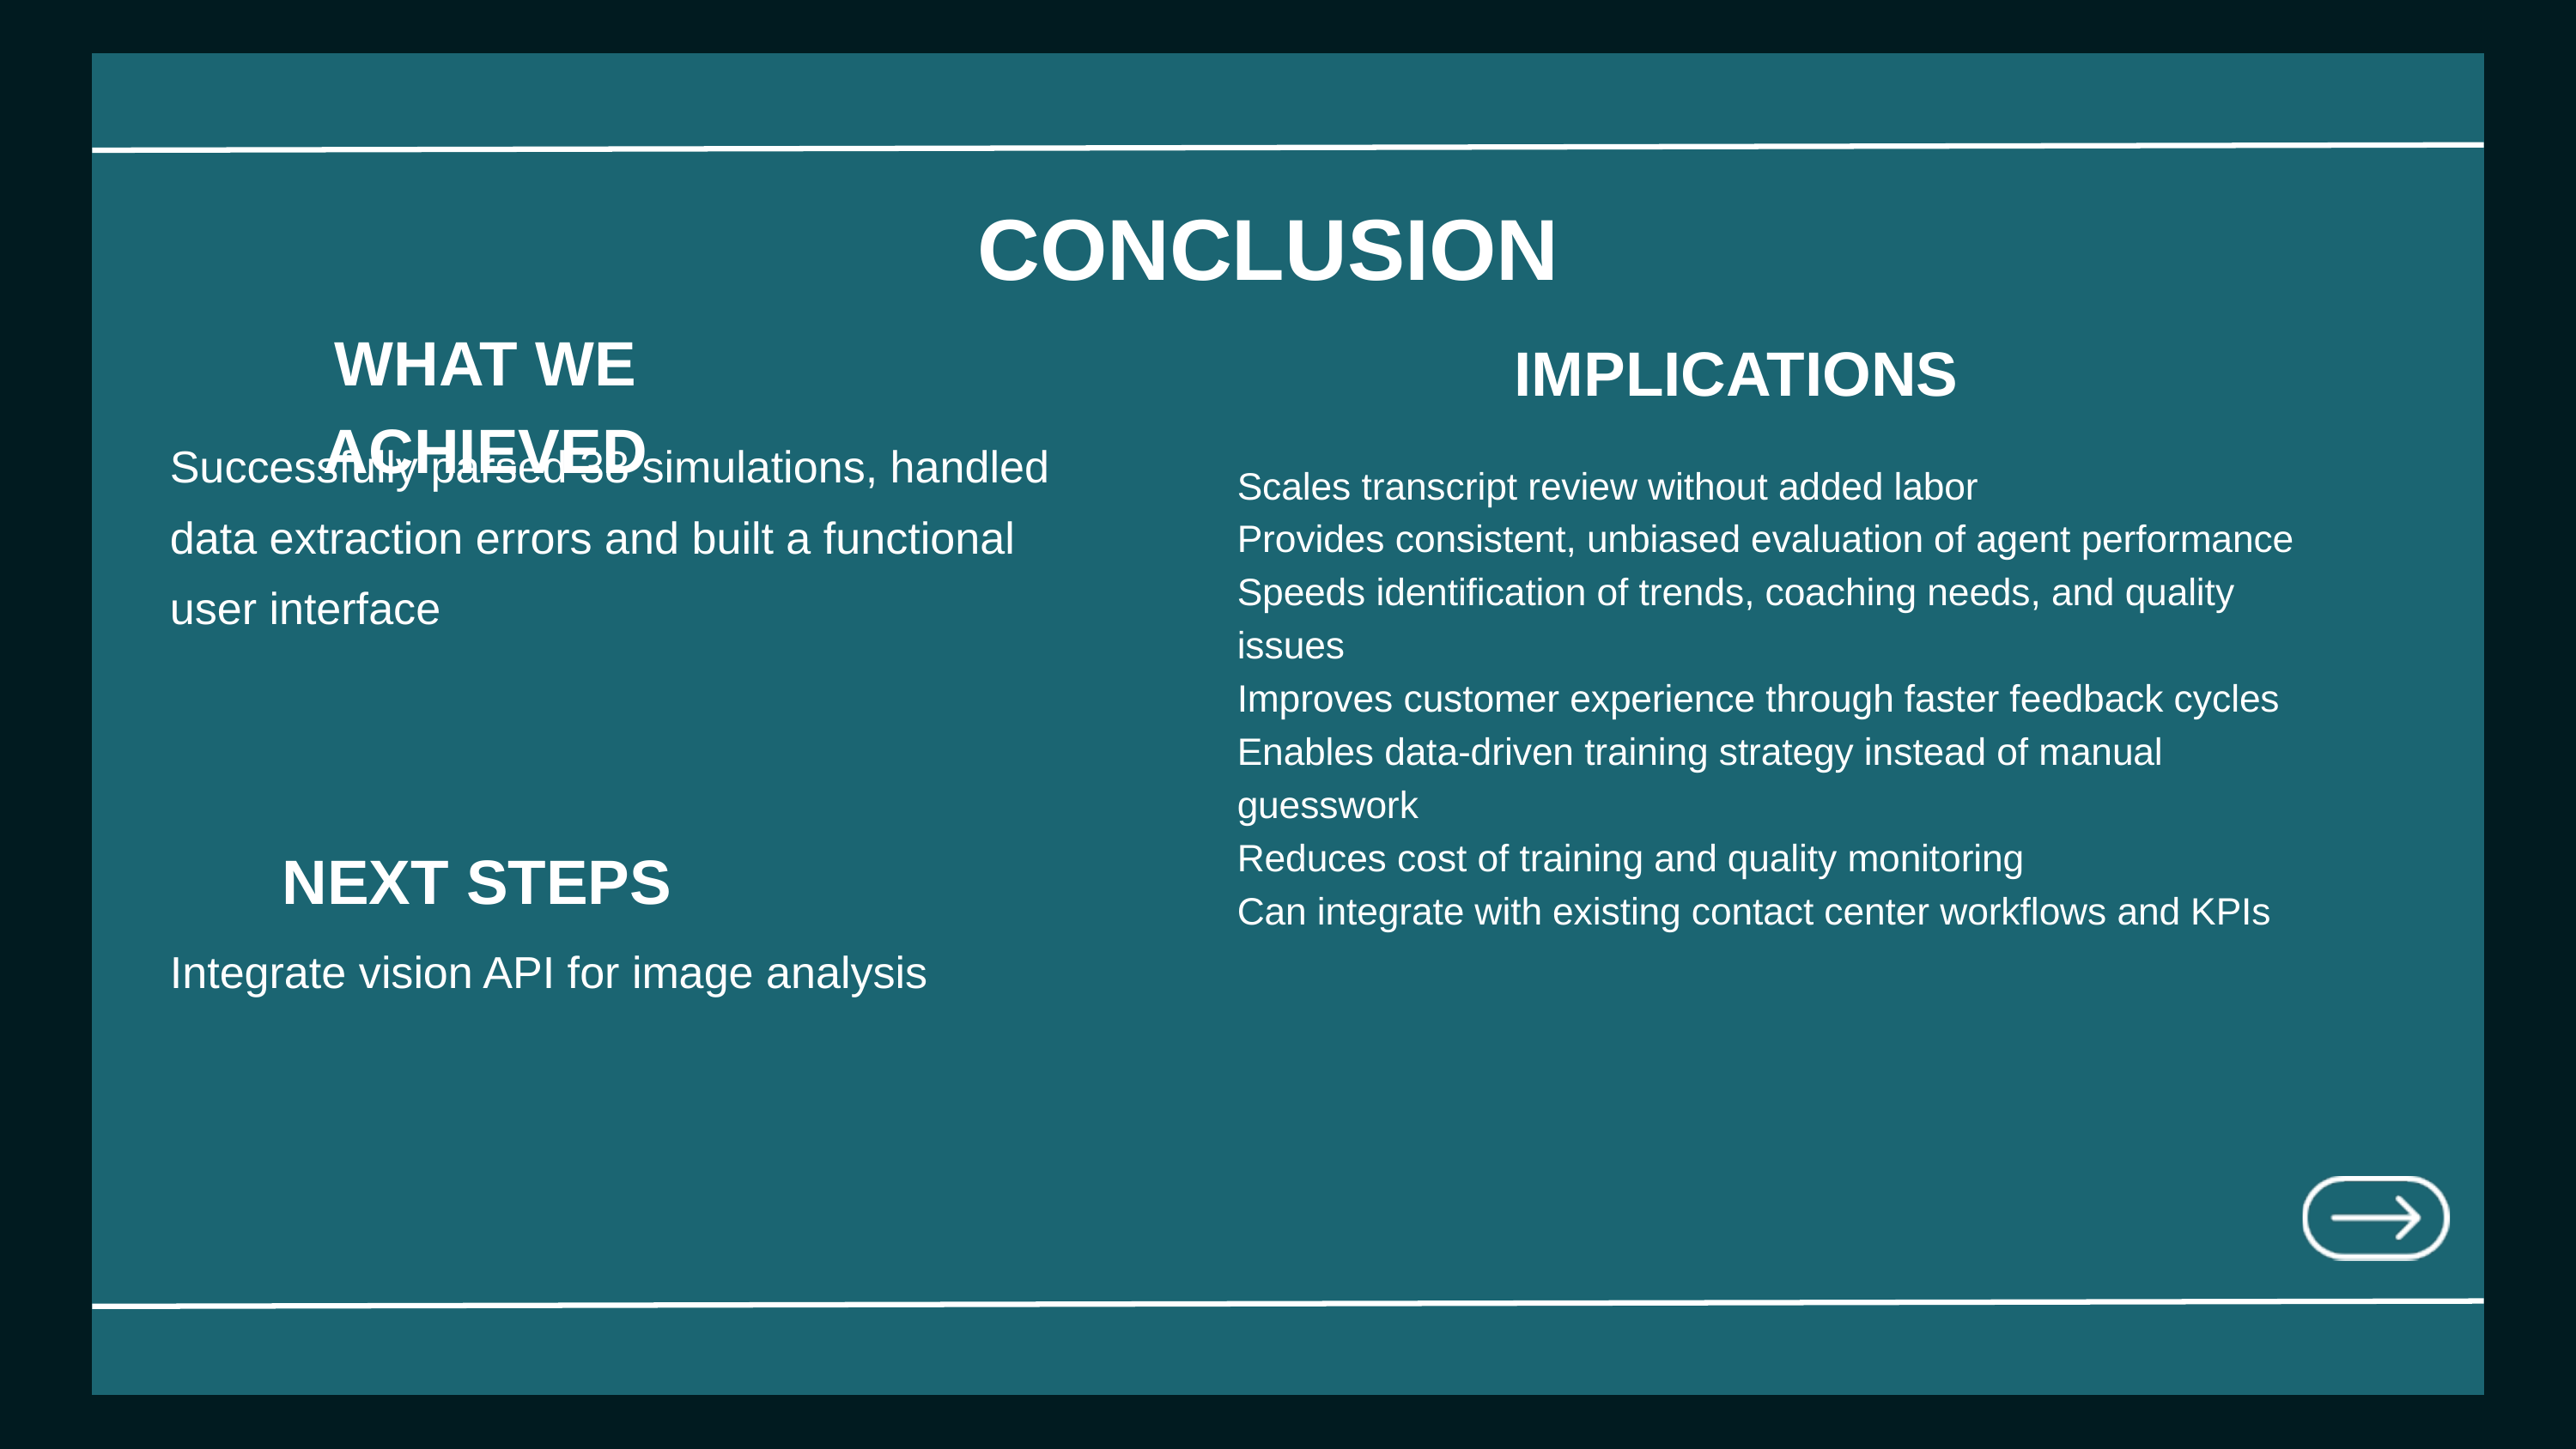

CONCLUSION
WHAT WE ACHIEVED
IMPLICATIONS

Scales transcript review without added labor
Provides consistent, unbiased evaluation of agent performance
Speeds identification of trends, coaching needs, and quality issues
Improves customer experience through faster feedback cycles
Enables data-driven training strategy instead of manual guesswork
Reduces cost of training and quality monitoring
Can integrate with existing contact center workflows and KPIs

Successfully parsed 38 simulations, handled data extraction errors and built a functional user interface
NEXT STEPS
Integrate vision API for image analysis